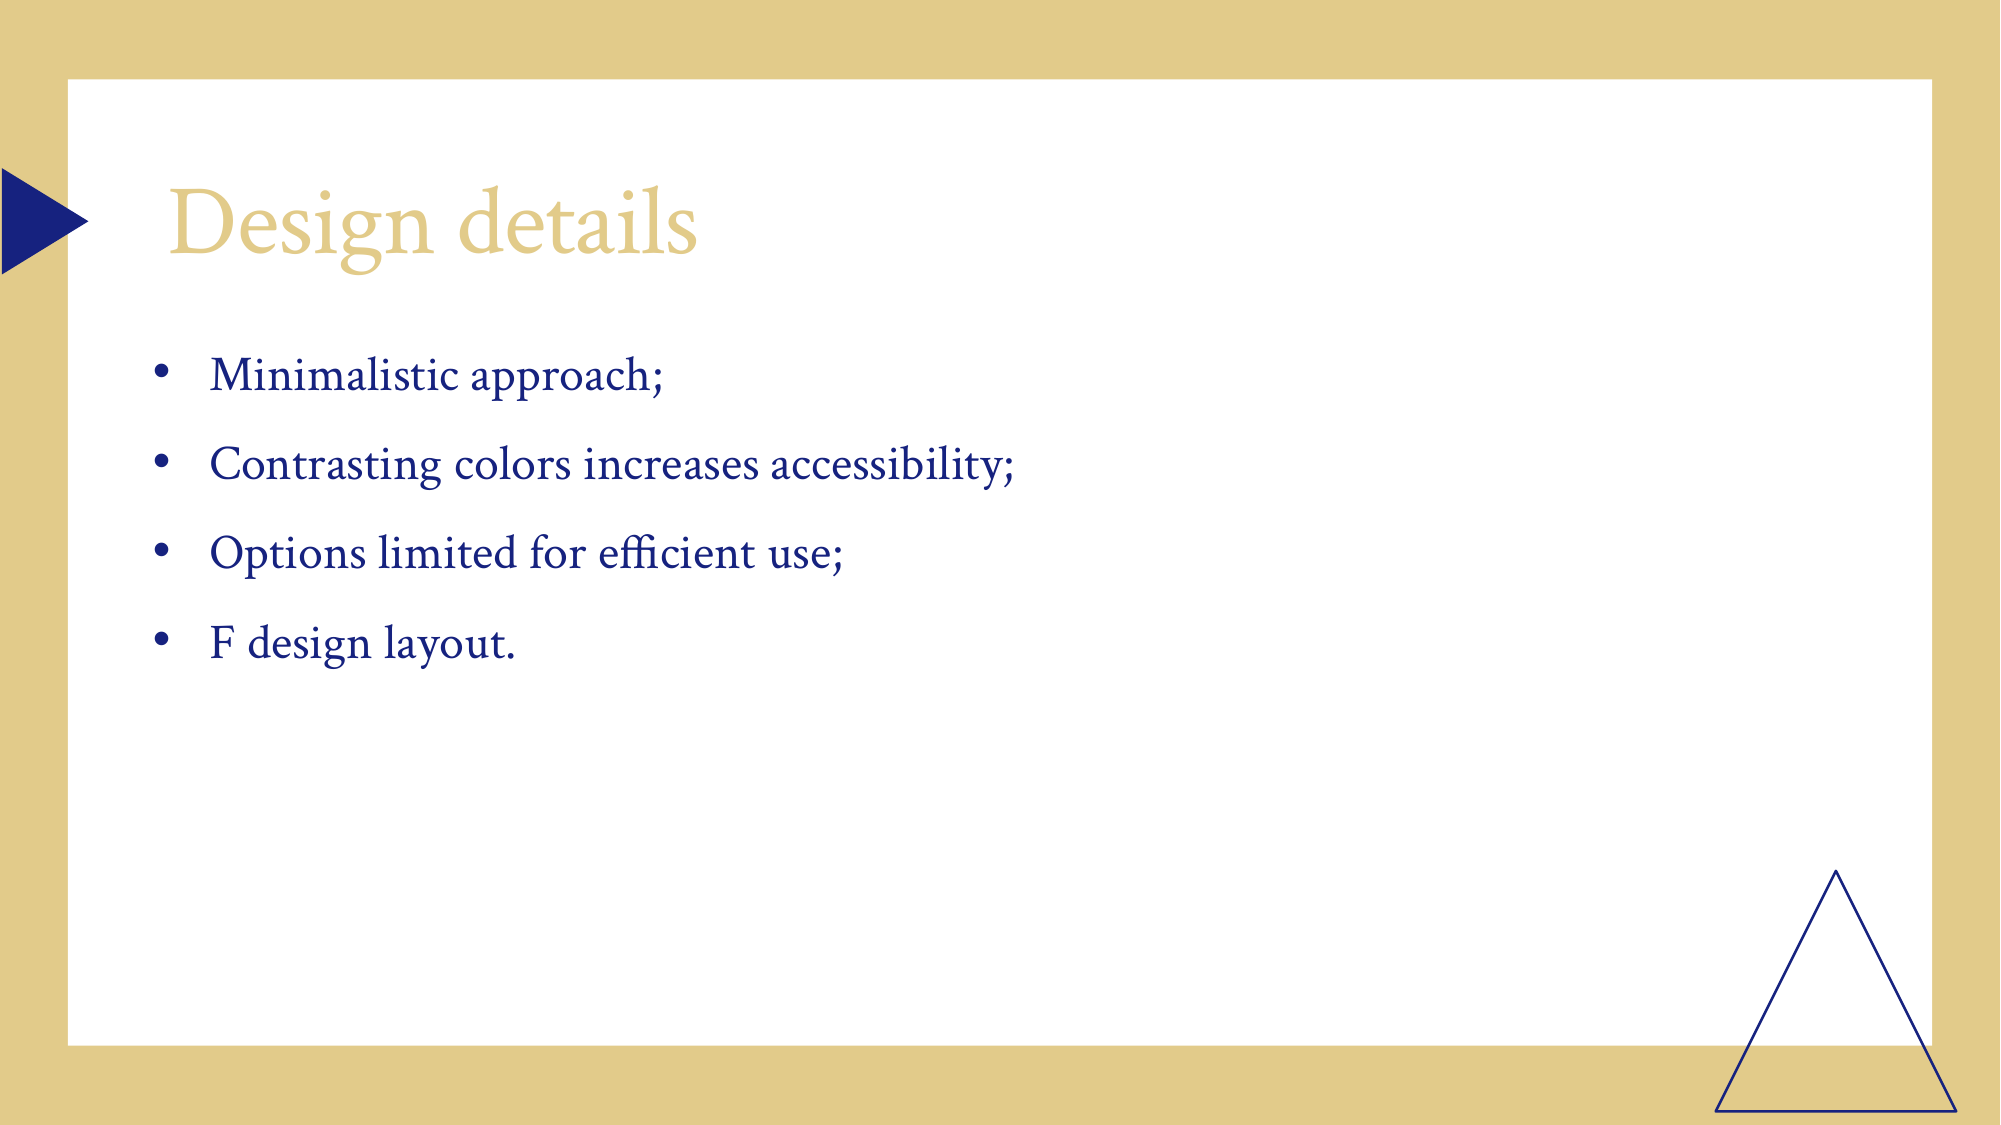

# Design details
Minimalistic approach;
Contrasting colors increases accessibility;
Options limited for efficient use;
F design layout.